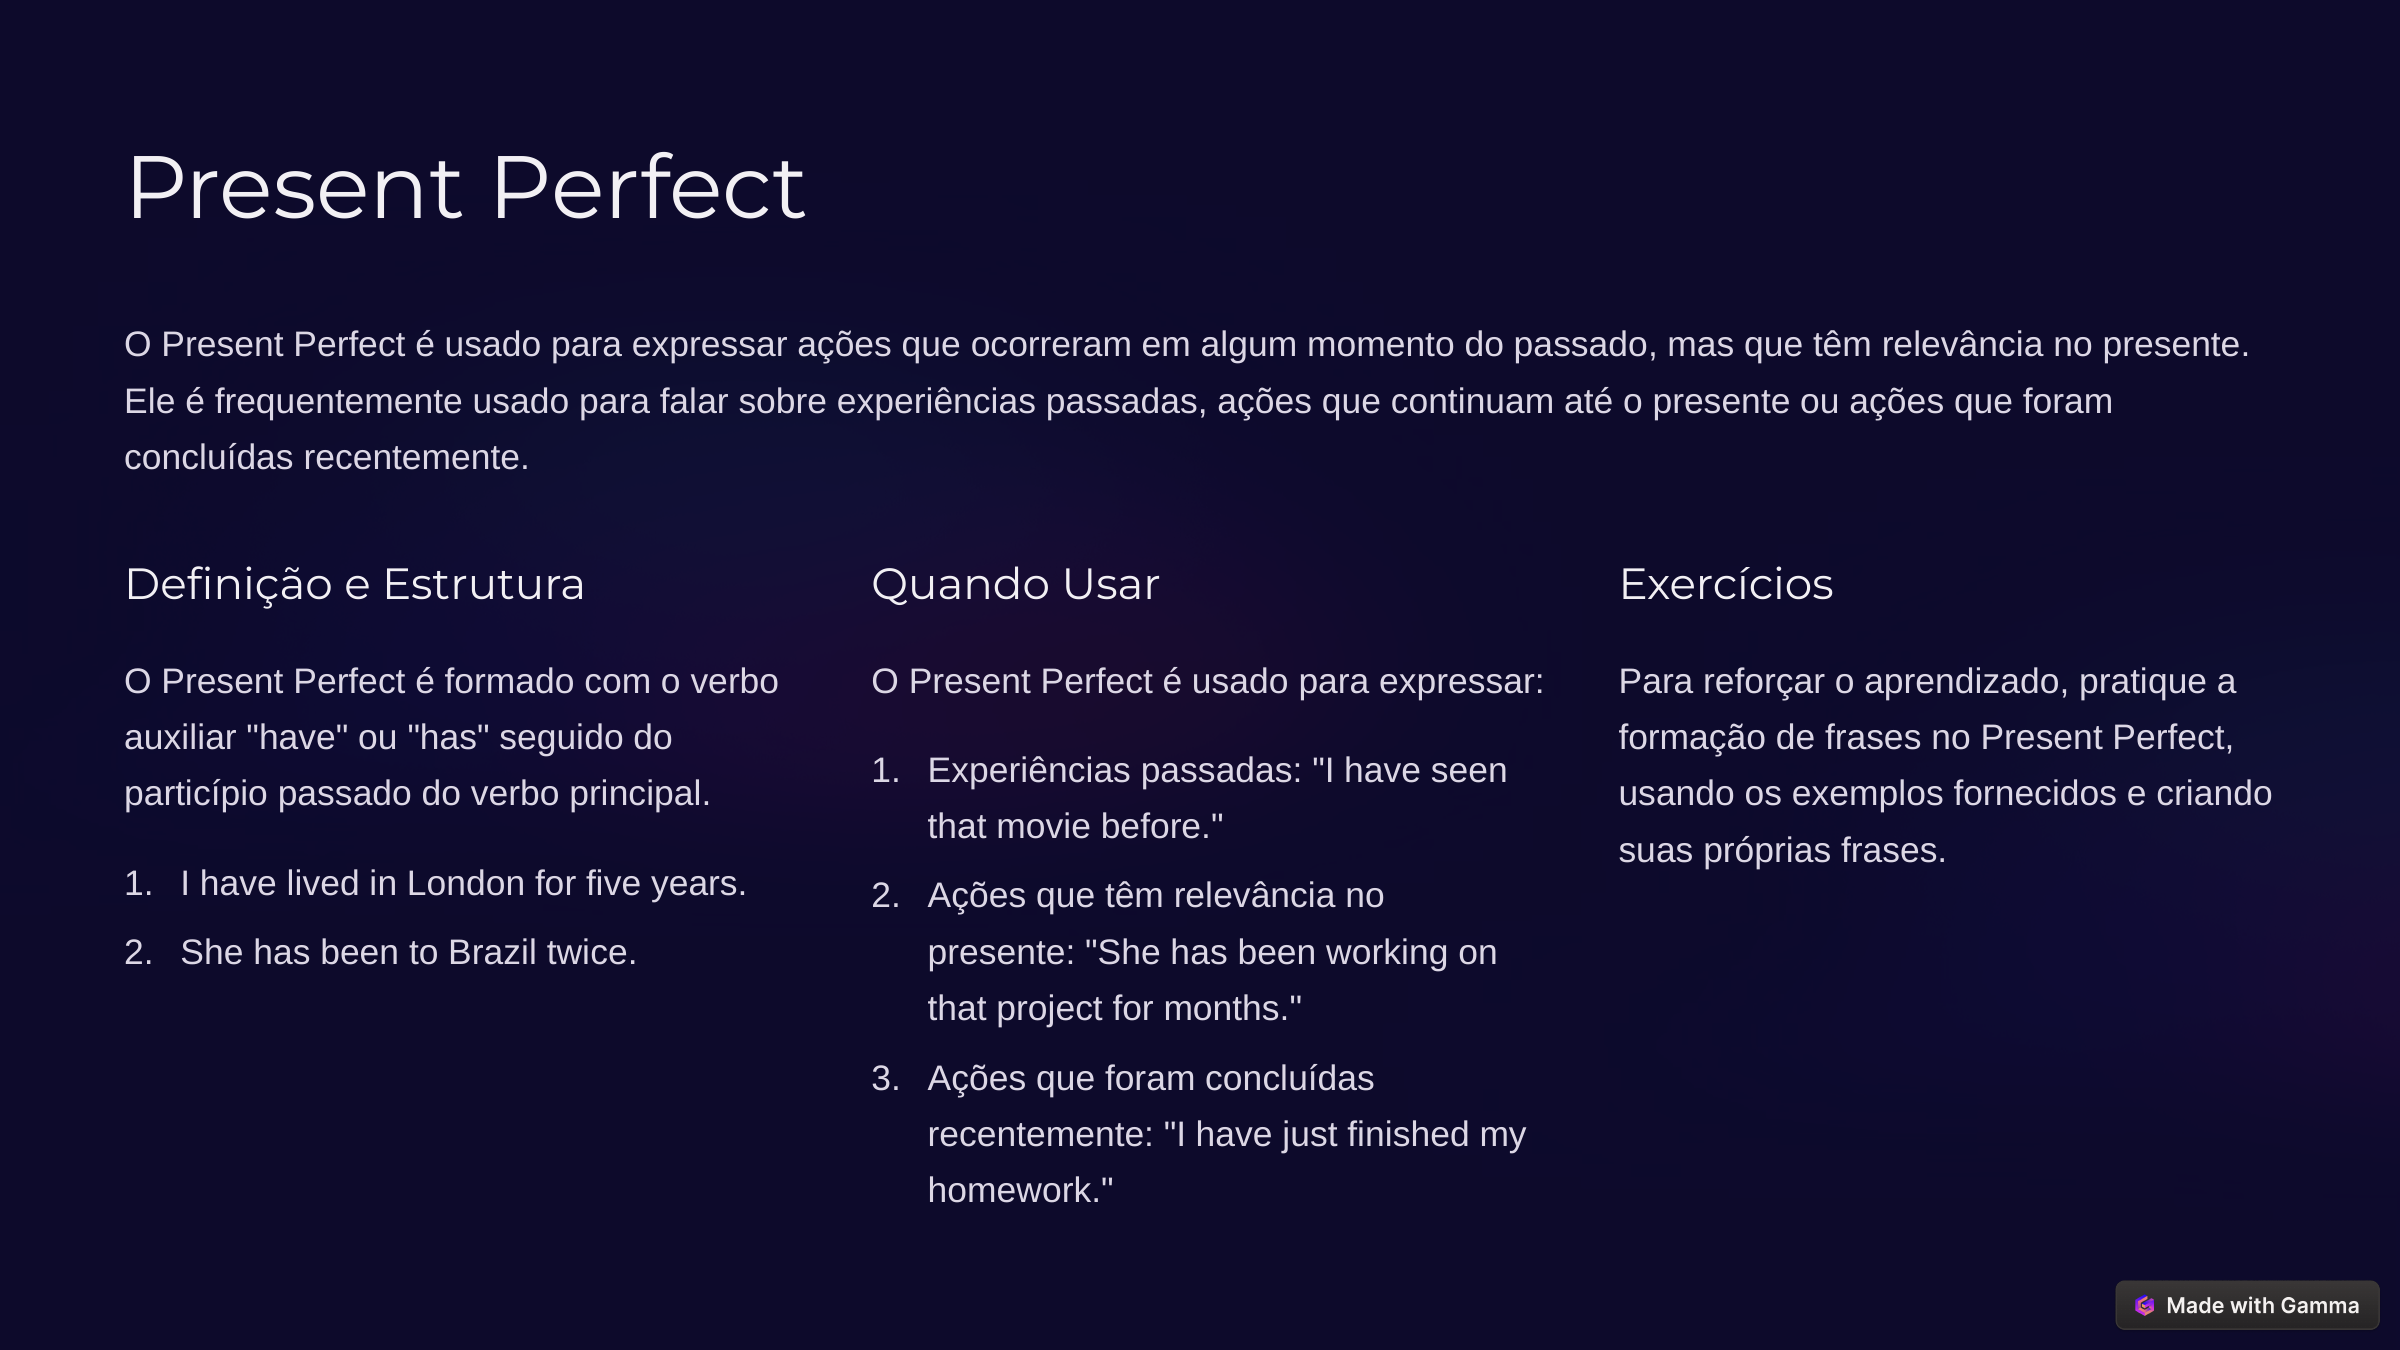

Present Perfect
O Present Perfect é usado para expressar ações que ocorreram em algum momento do passado, mas que têm relevância no presente. Ele é frequentemente usado para falar sobre experiências passadas, ações que continuam até o presente ou ações que foram concluídas recentemente.
Definição e Estrutura
Quando Usar
Exercícios
O Present Perfect é formado com o verbo auxiliar "have" ou "has" seguido do particípio passado do verbo principal.
O Present Perfect é usado para expressar:
Para reforçar o aprendizado, pratique a formação de frases no Present Perfect, usando os exemplos fornecidos e criando suas próprias frases.
Experiências passadas: "I have seen that movie before."
I have lived in London for five years.
Ações que têm relevância no presente: "She has been working on that project for months."
She has been to Brazil twice.
Ações que foram concluídas recentemente: "I have just finished my homework."